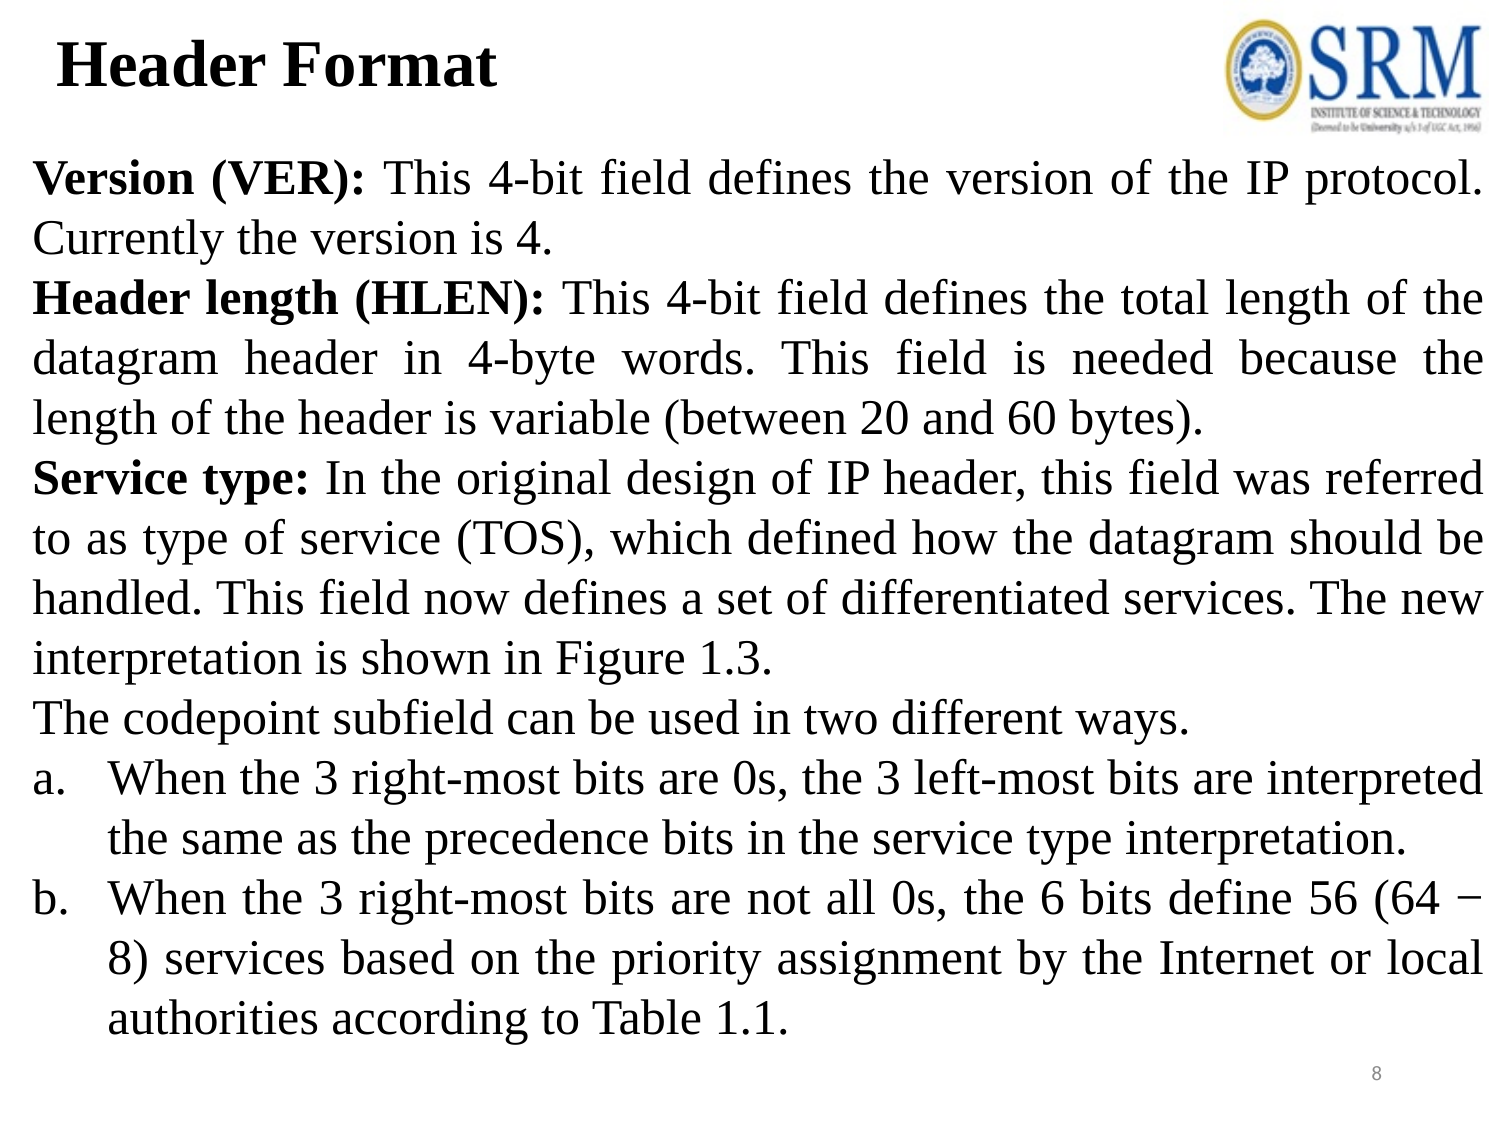

Header Format
Version (VER): This 4-bit field defines the version of the IP protocol. Currently the version is 4.
Header length (HLEN): This 4-bit field defines the total length of the datagram header in 4-byte words. This field is needed because the length of the header is variable (between 20 and 60 bytes).
Service type: In the original design of IP header, this field was referred to as type of service (TOS), which defined how the datagram should be handled. This field now defines a set of differentiated services. The new interpretation is shown in Figure 1.3.
The codepoint subfield can be used in two different ways.
When the 3 right-most bits are 0s, the 3 left-most bits are interpreted the same as the precedence bits in the service type interpretation.
When the 3 right-most bits are not all 0s, the 6 bits define 56 (64 − 8) services based on the priority assignment by the Internet or local authorities according to Table 1.1.
8